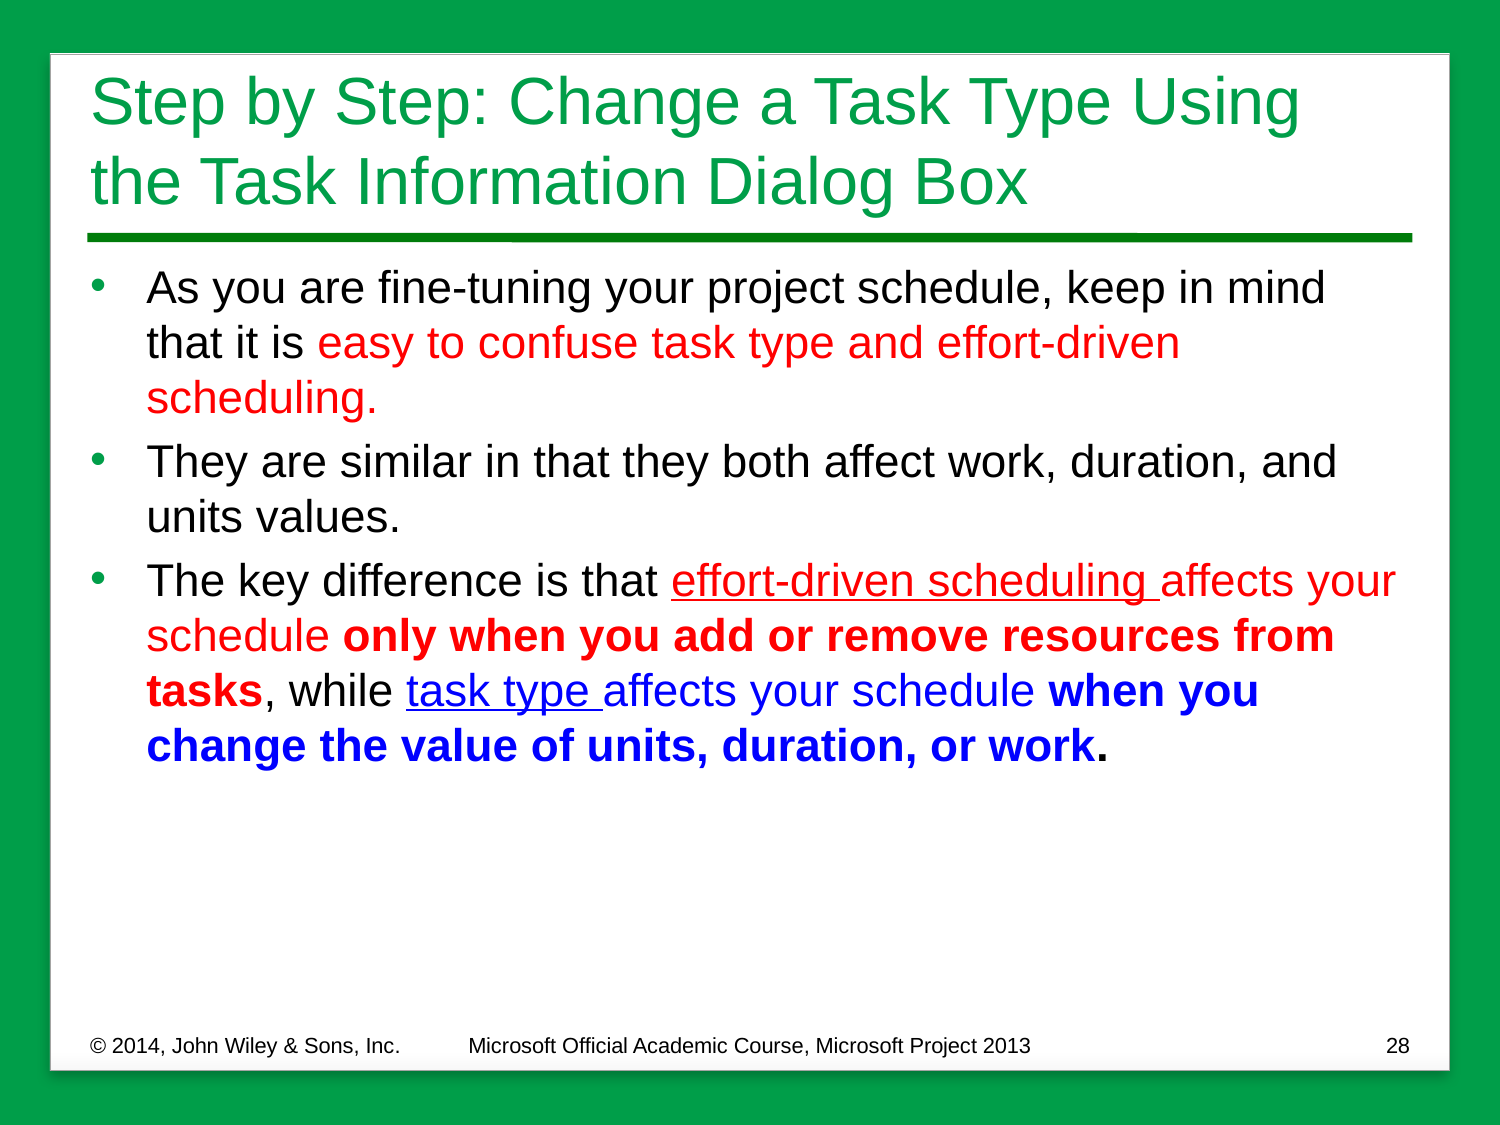

# Step by Step: Change a Task Type Using the Task Information Dialog Box
As you are fine-tuning your project schedule, keep in mind that it is easy to confuse task type and effort-driven scheduling.
They are similar in that they both affect work, duration, and units values.
The key difference is that effort-driven scheduling affects your schedule only when you add or remove resources from tasks, while task type affects your schedule when you change the value of units, duration, or work.
© 2014, John Wiley & Sons, Inc.
Microsoft Official Academic Course, Microsoft Project 2013
28